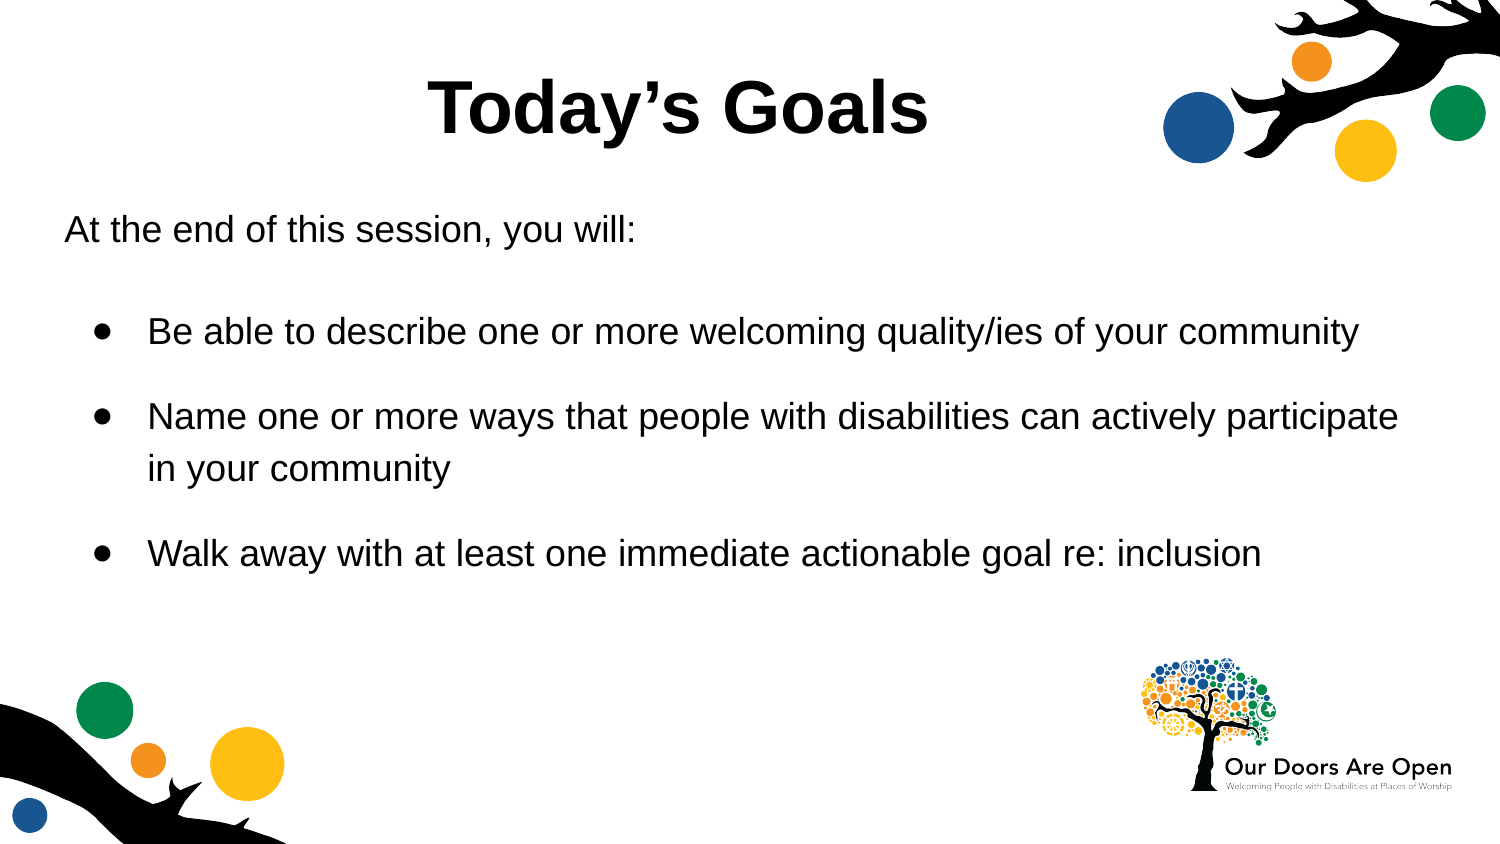

# Today’s Goals
At the end of this session, you will:

Be able to describe one or more welcoming quality/ies of your community
Name one or more ways that people with disabilities can actively participate in your community
Walk away with at least one immediate actionable goal re: inclusion